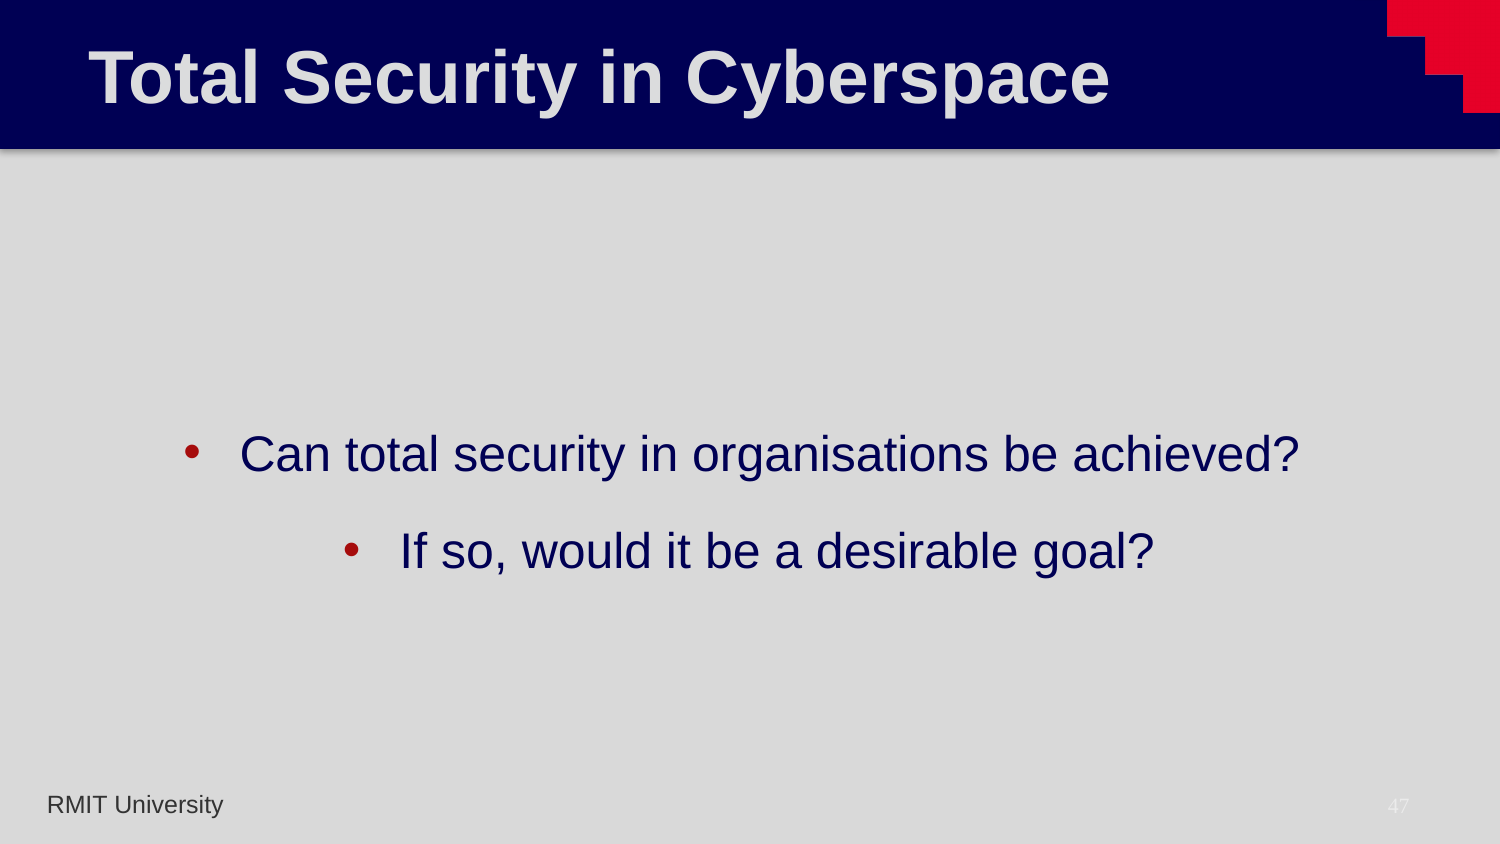

# Total Security in Cyberspace

Can total security in organisations be achieved?
If so, would it be a desirable goal?
47